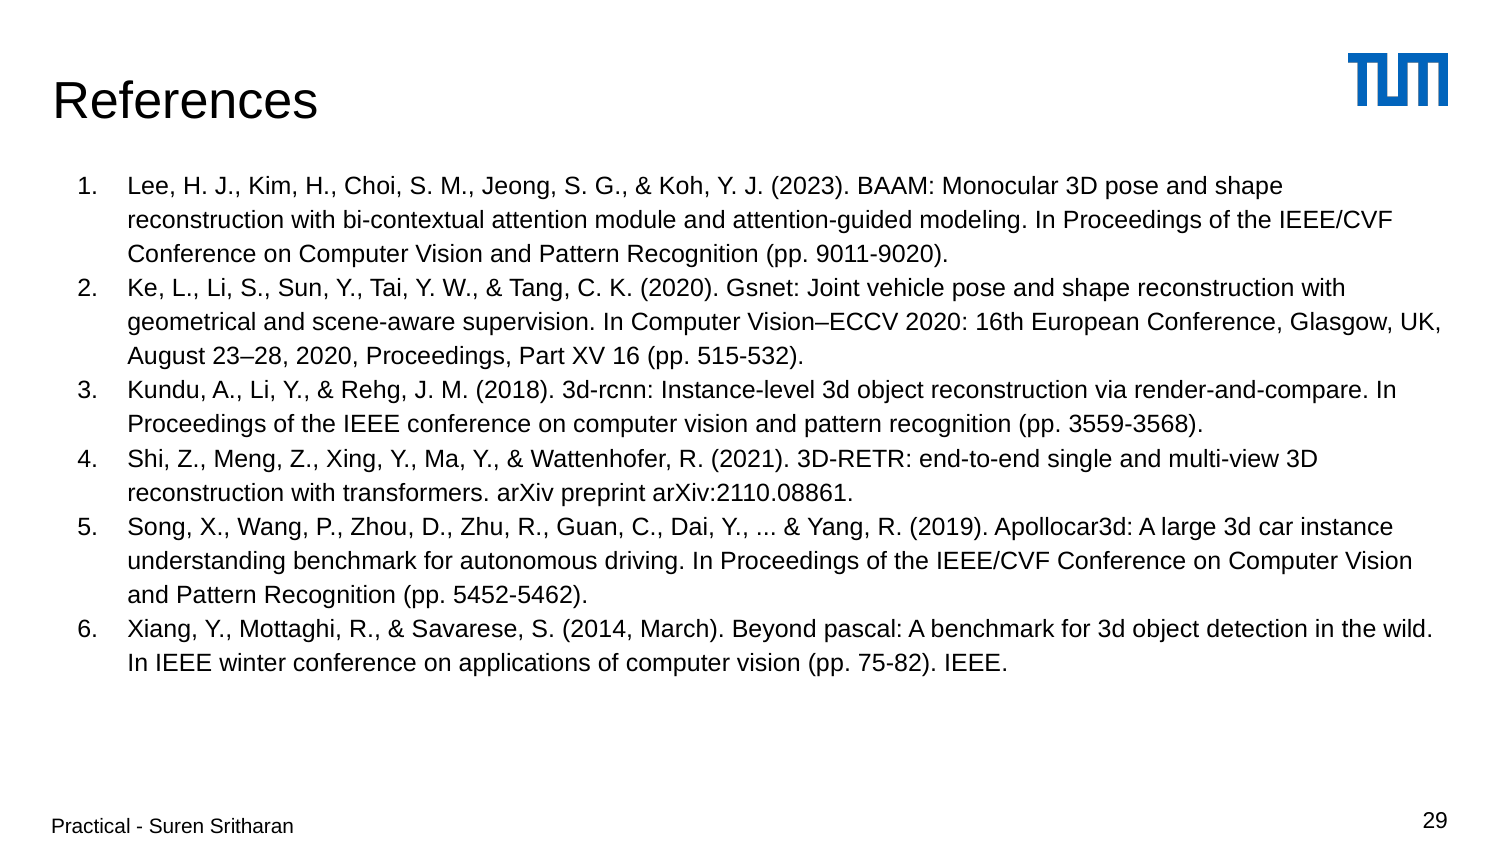

# References
Lee, H. J., Kim, H., Choi, S. M., Jeong, S. G., & Koh, Y. J. (2023). BAAM: Monocular 3D pose and shape reconstruction with bi-contextual attention module and attention-guided modeling. In Proceedings of the IEEE/CVF Conference on Computer Vision and Pattern Recognition (pp. 9011-9020).
Ke, L., Li, S., Sun, Y., Tai, Y. W., & Tang, C. K. (2020). Gsnet: Joint vehicle pose and shape reconstruction with geometrical and scene-aware supervision. In Computer Vision–ECCV 2020: 16th European Conference, Glasgow, UK, August 23–28, 2020, Proceedings, Part XV 16 (pp. 515-532).
Kundu, A., Li, Y., & Rehg, J. M. (2018). 3d-rcnn: Instance-level 3d object reconstruction via render-and-compare. In Proceedings of the IEEE conference on computer vision and pattern recognition (pp. 3559-3568).
Shi, Z., Meng, Z., Xing, Y., Ma, Y., & Wattenhofer, R. (2021). 3D-RETR: end-to-end single and multi-view 3D reconstruction with transformers. arXiv preprint arXiv:2110.08861.
Song, X., Wang, P., Zhou, D., Zhu, R., Guan, C., Dai, Y., ... & Yang, R. (2019). Apollocar3d: A large 3d car instance understanding benchmark for autonomous driving. In Proceedings of the IEEE/CVF Conference on Computer Vision and Pattern Recognition (pp. 5452-5462).
Xiang, Y., Mottaghi, R., & Savarese, S. (2014, March). Beyond pascal: A benchmark for 3d object detection in the wild. In IEEE winter conference on applications of computer vision (pp. 75-82). IEEE.
Practical - Suren Sritharan
29